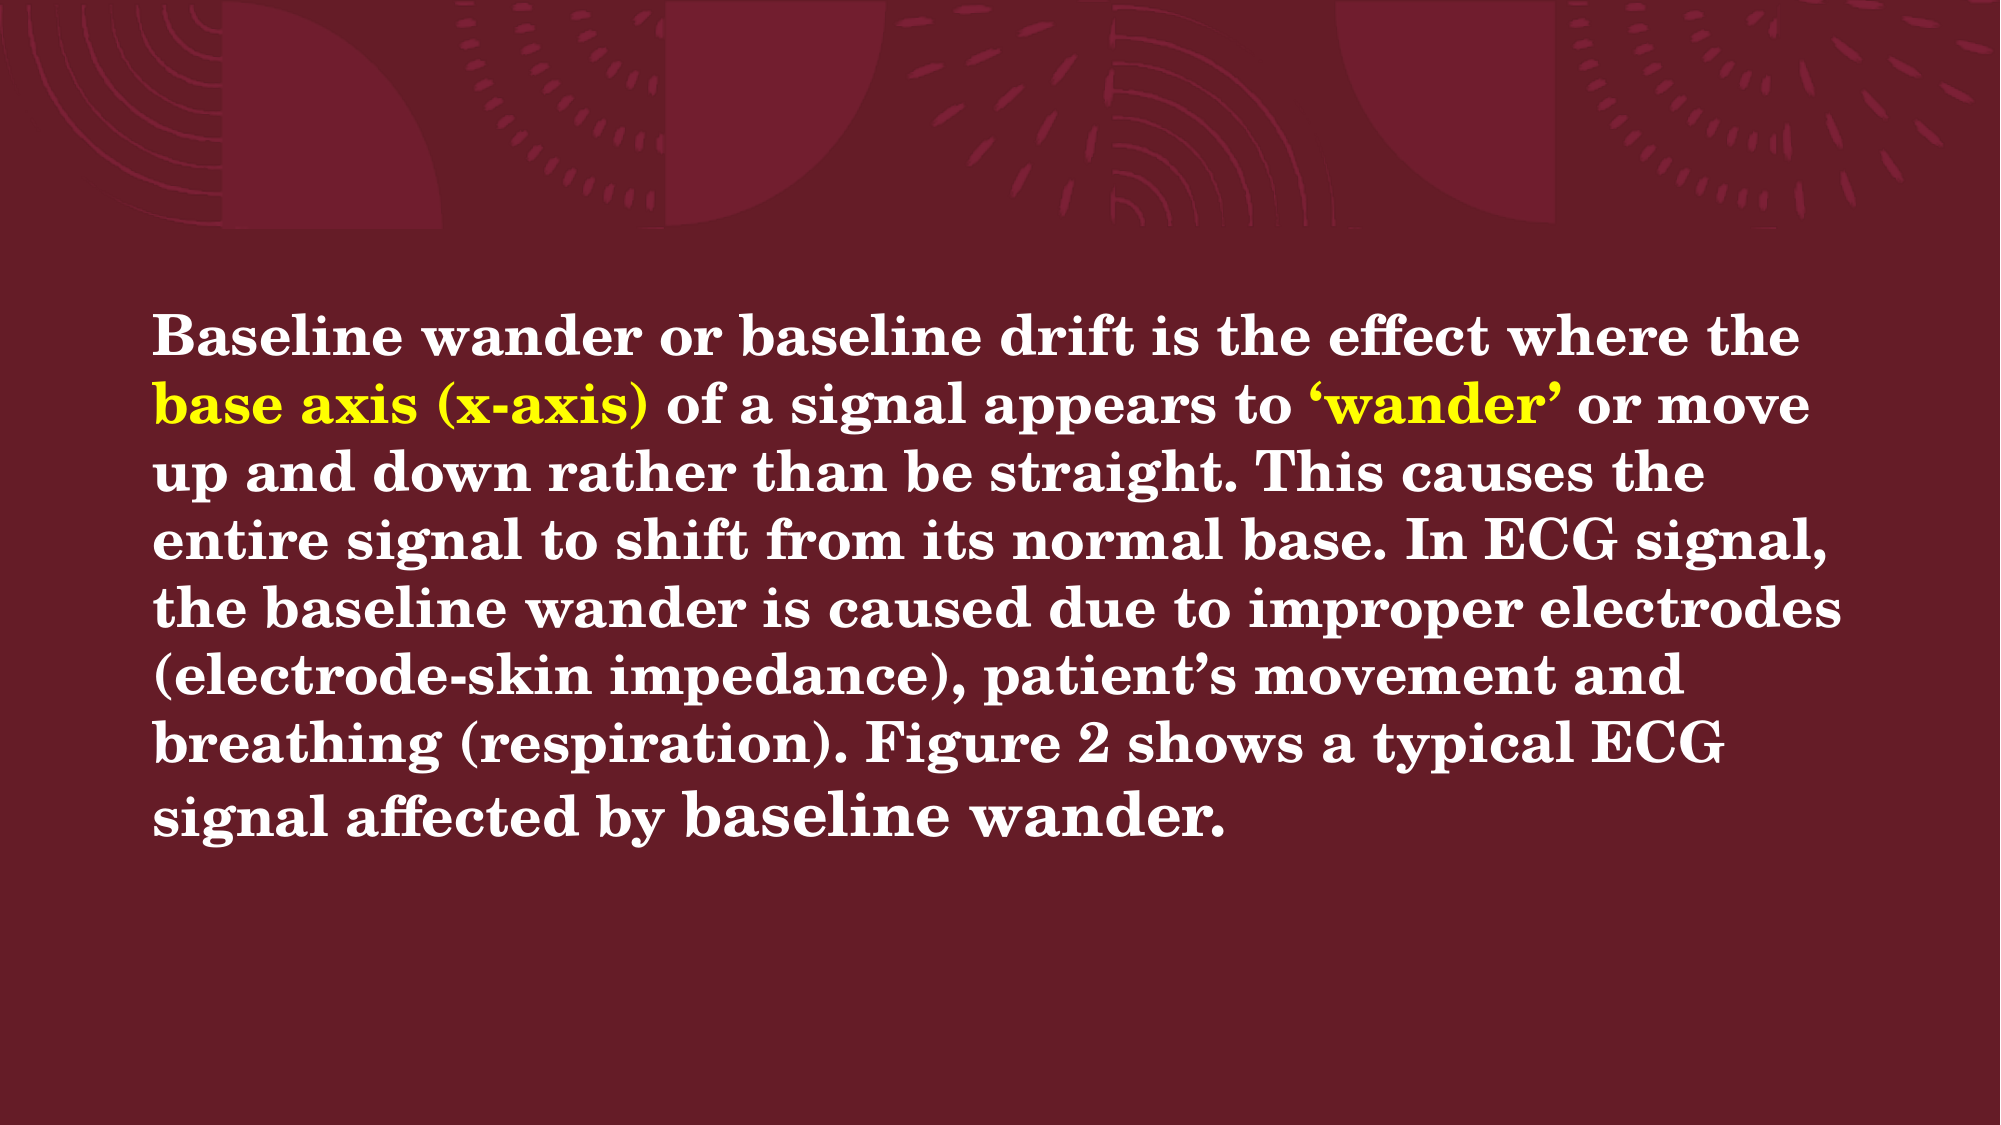

# Baseline wander or baseline drift is the effect where the base axis (x-axis) of a signal appears to ‘wander’ or move up and down rather than be straight. This causes the entire signal to shift from its normal base. In ECG signal, the baseline wander is caused due to improper electrodes (electrode-skin impedance), patient’s movement and breathing (respiration). Figure 2 shows a typical ECG signal affected by baseline wander.